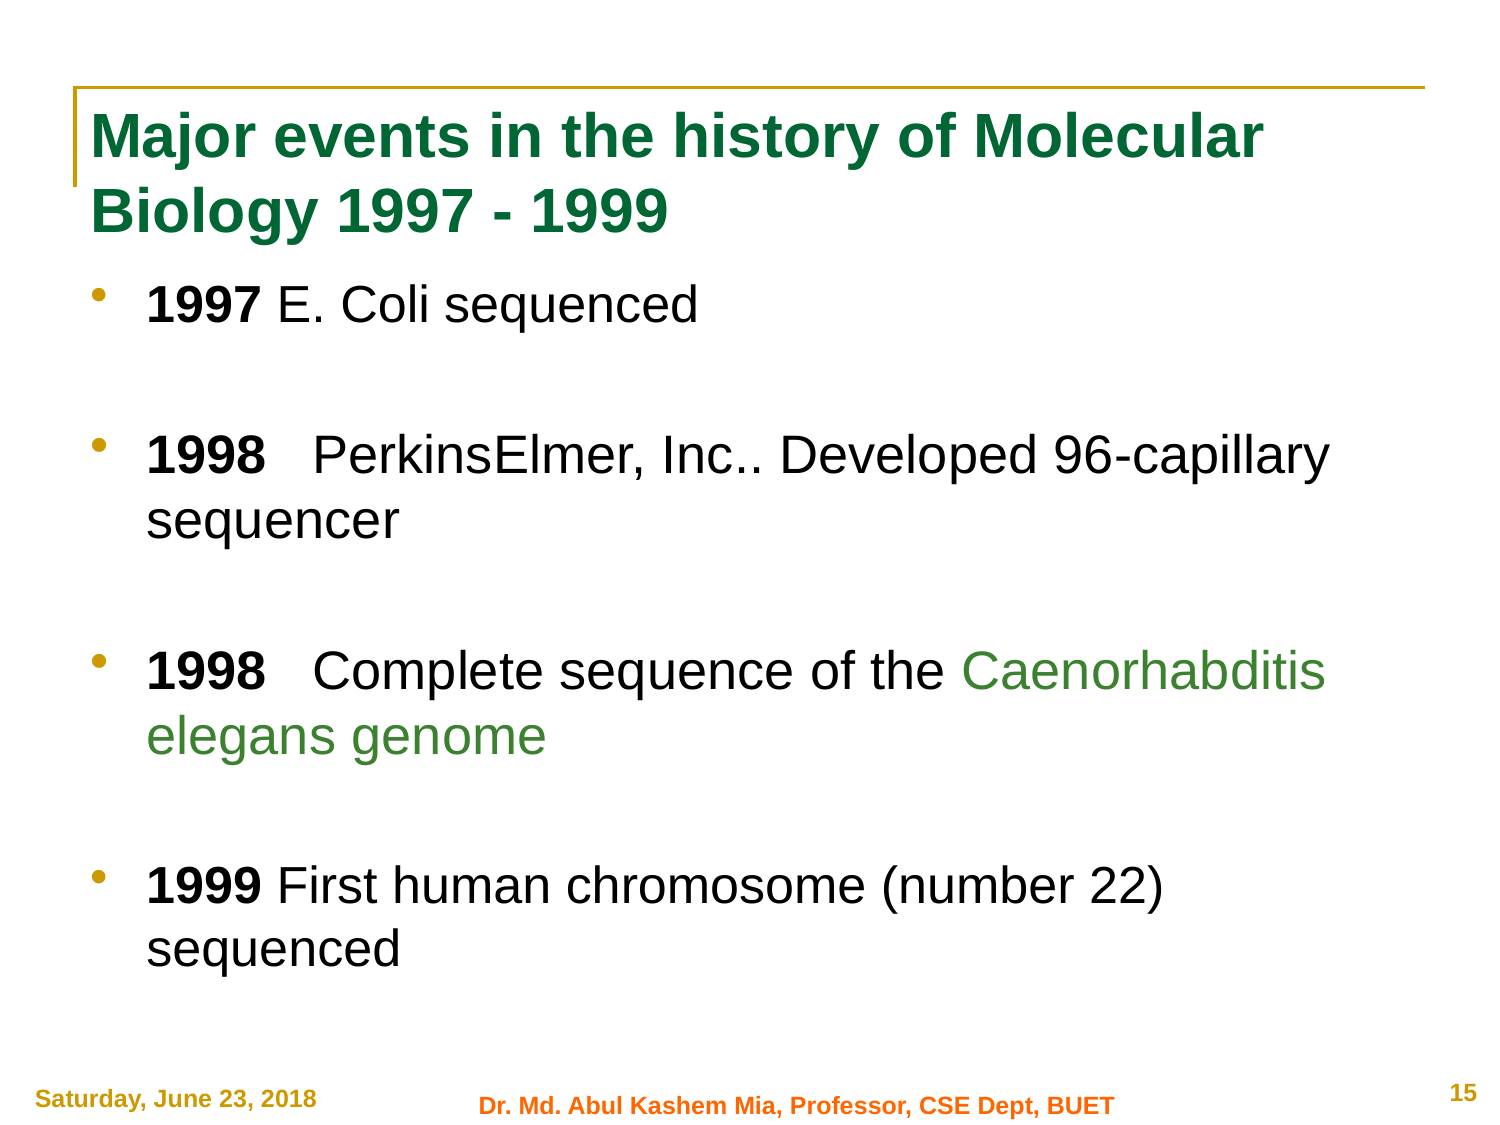

# Major events in the history of Molecular Biology 1997 - 1999
1997 E. Coli sequenced

1998   PerkinsElmer, Inc.. Developed 96-capillary sequencer

1998   Complete sequence of the Caenorhabditis elegans genome

1999 First human chromosome (number 22) sequenced